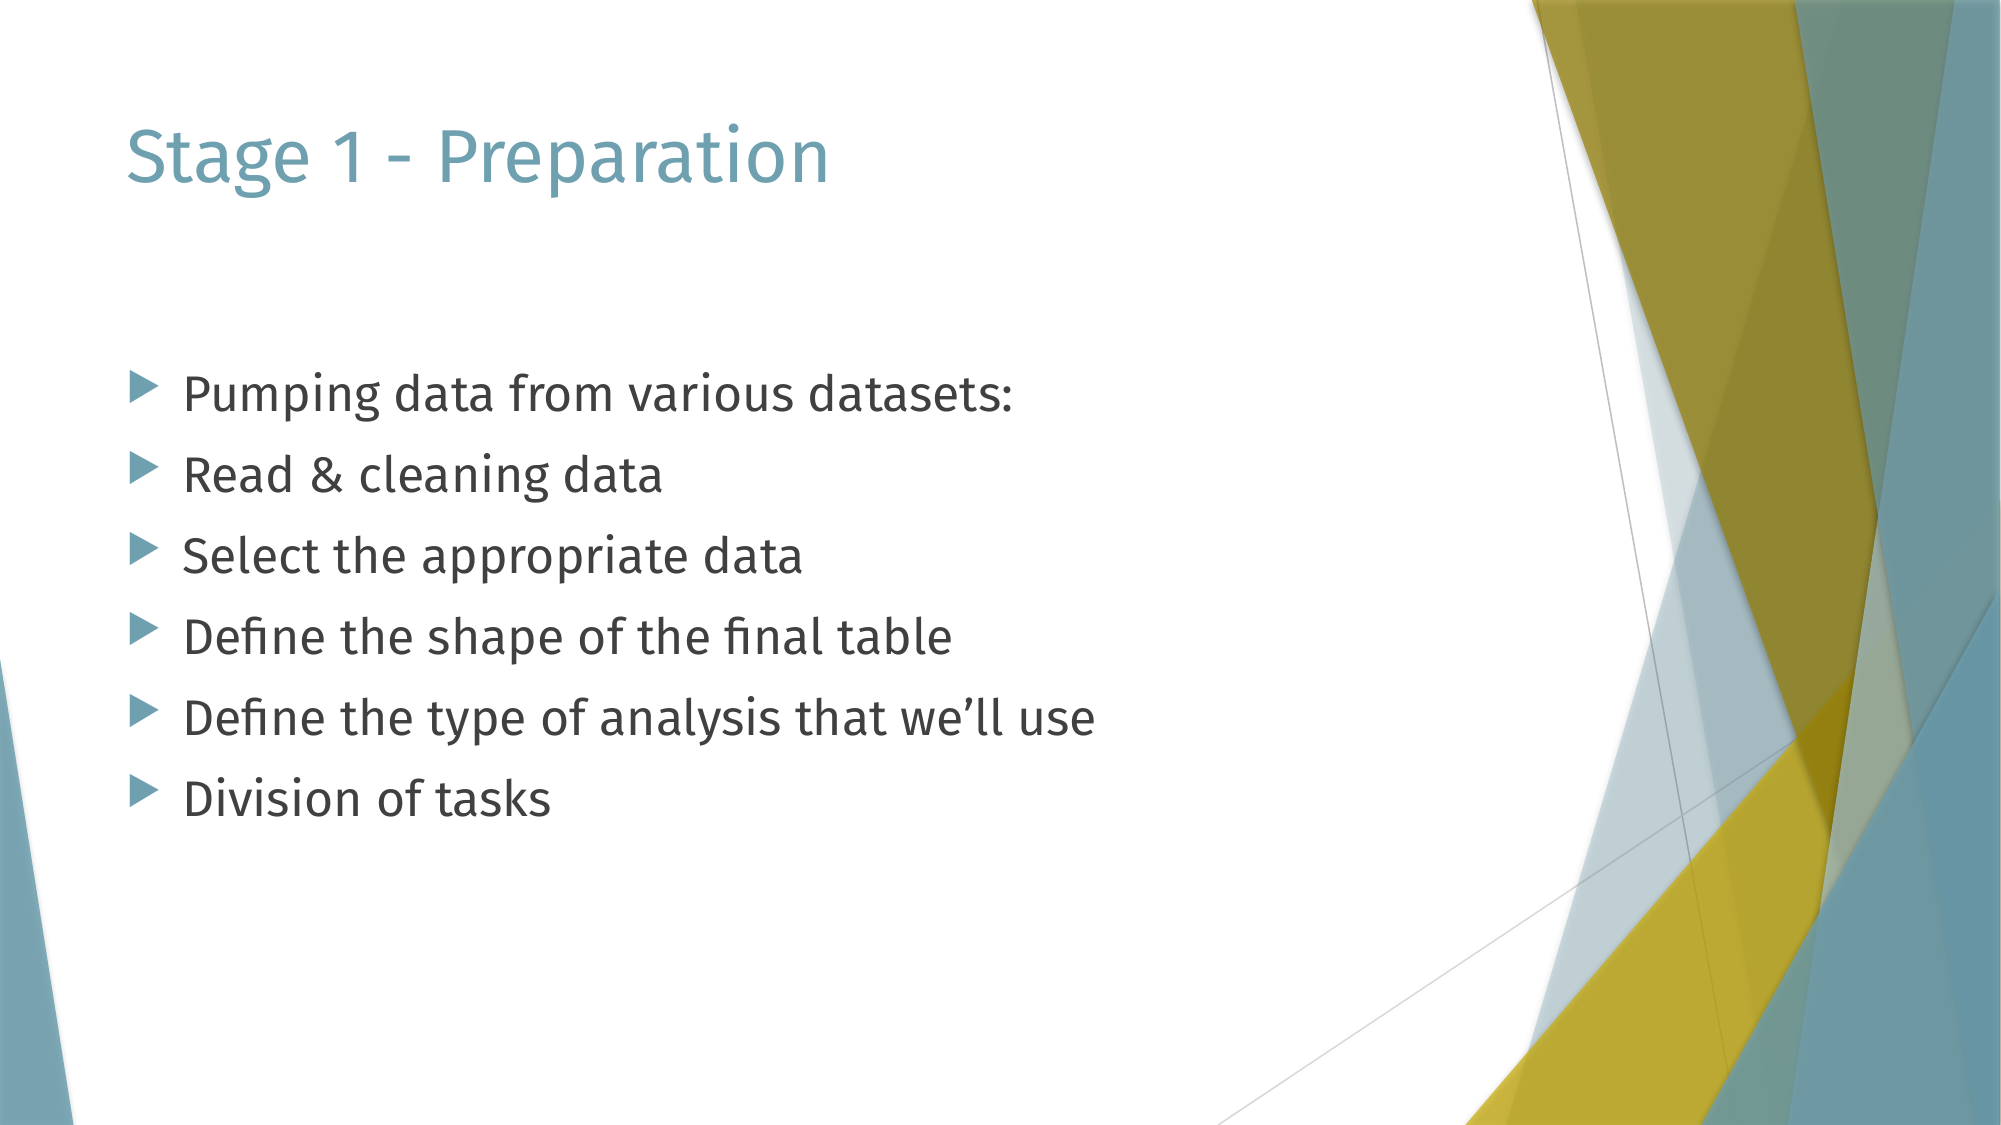

# Stage 1 - Preparation
Pumping data from various datasets:
Read & cleaning data
Select the appropriate data
Define the shape of the final table
Define the type of analysis that we’ll use
Division of tasks